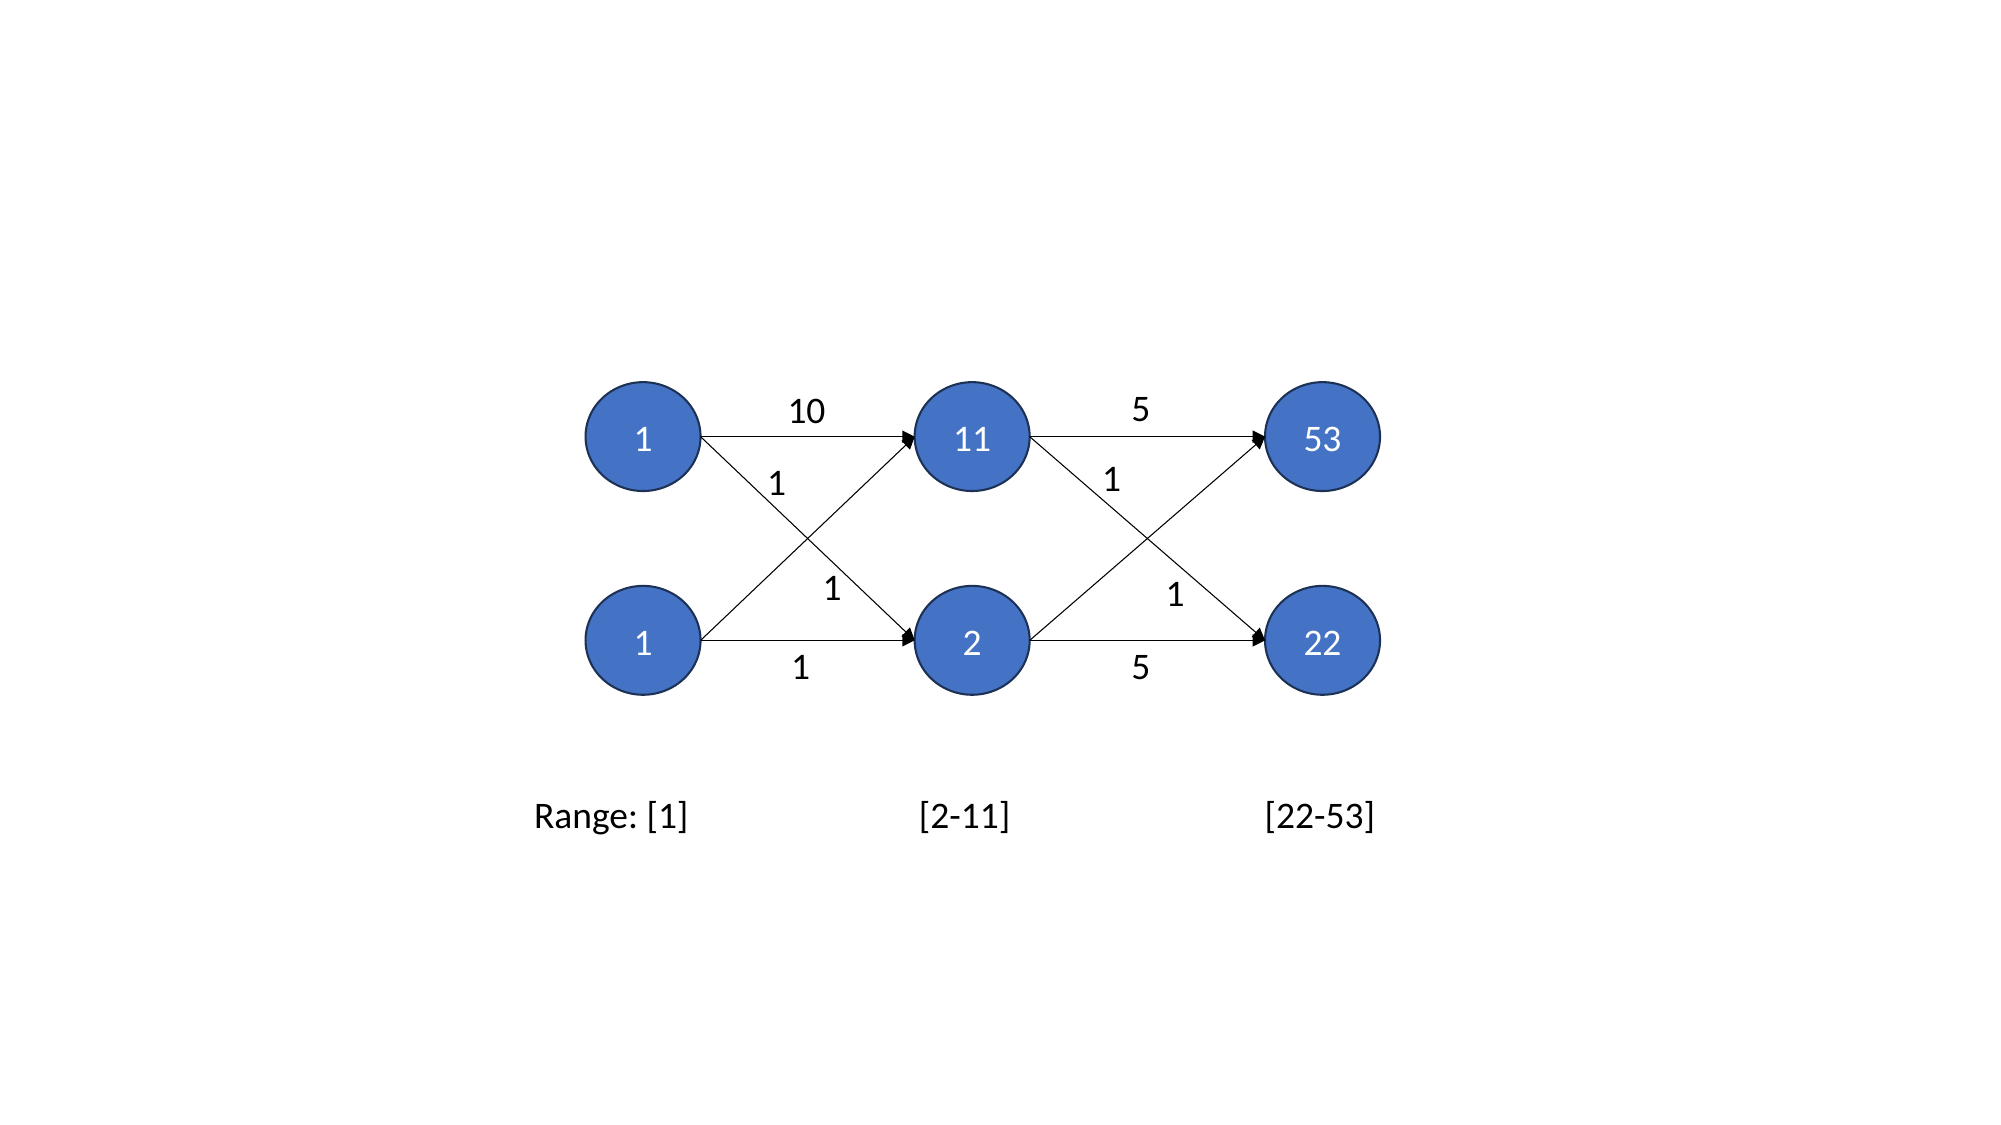

5
10
1
11
53
1
1
1
1
1
2
22
1
5
Range: [1]	          [2-11]                              [22-53]